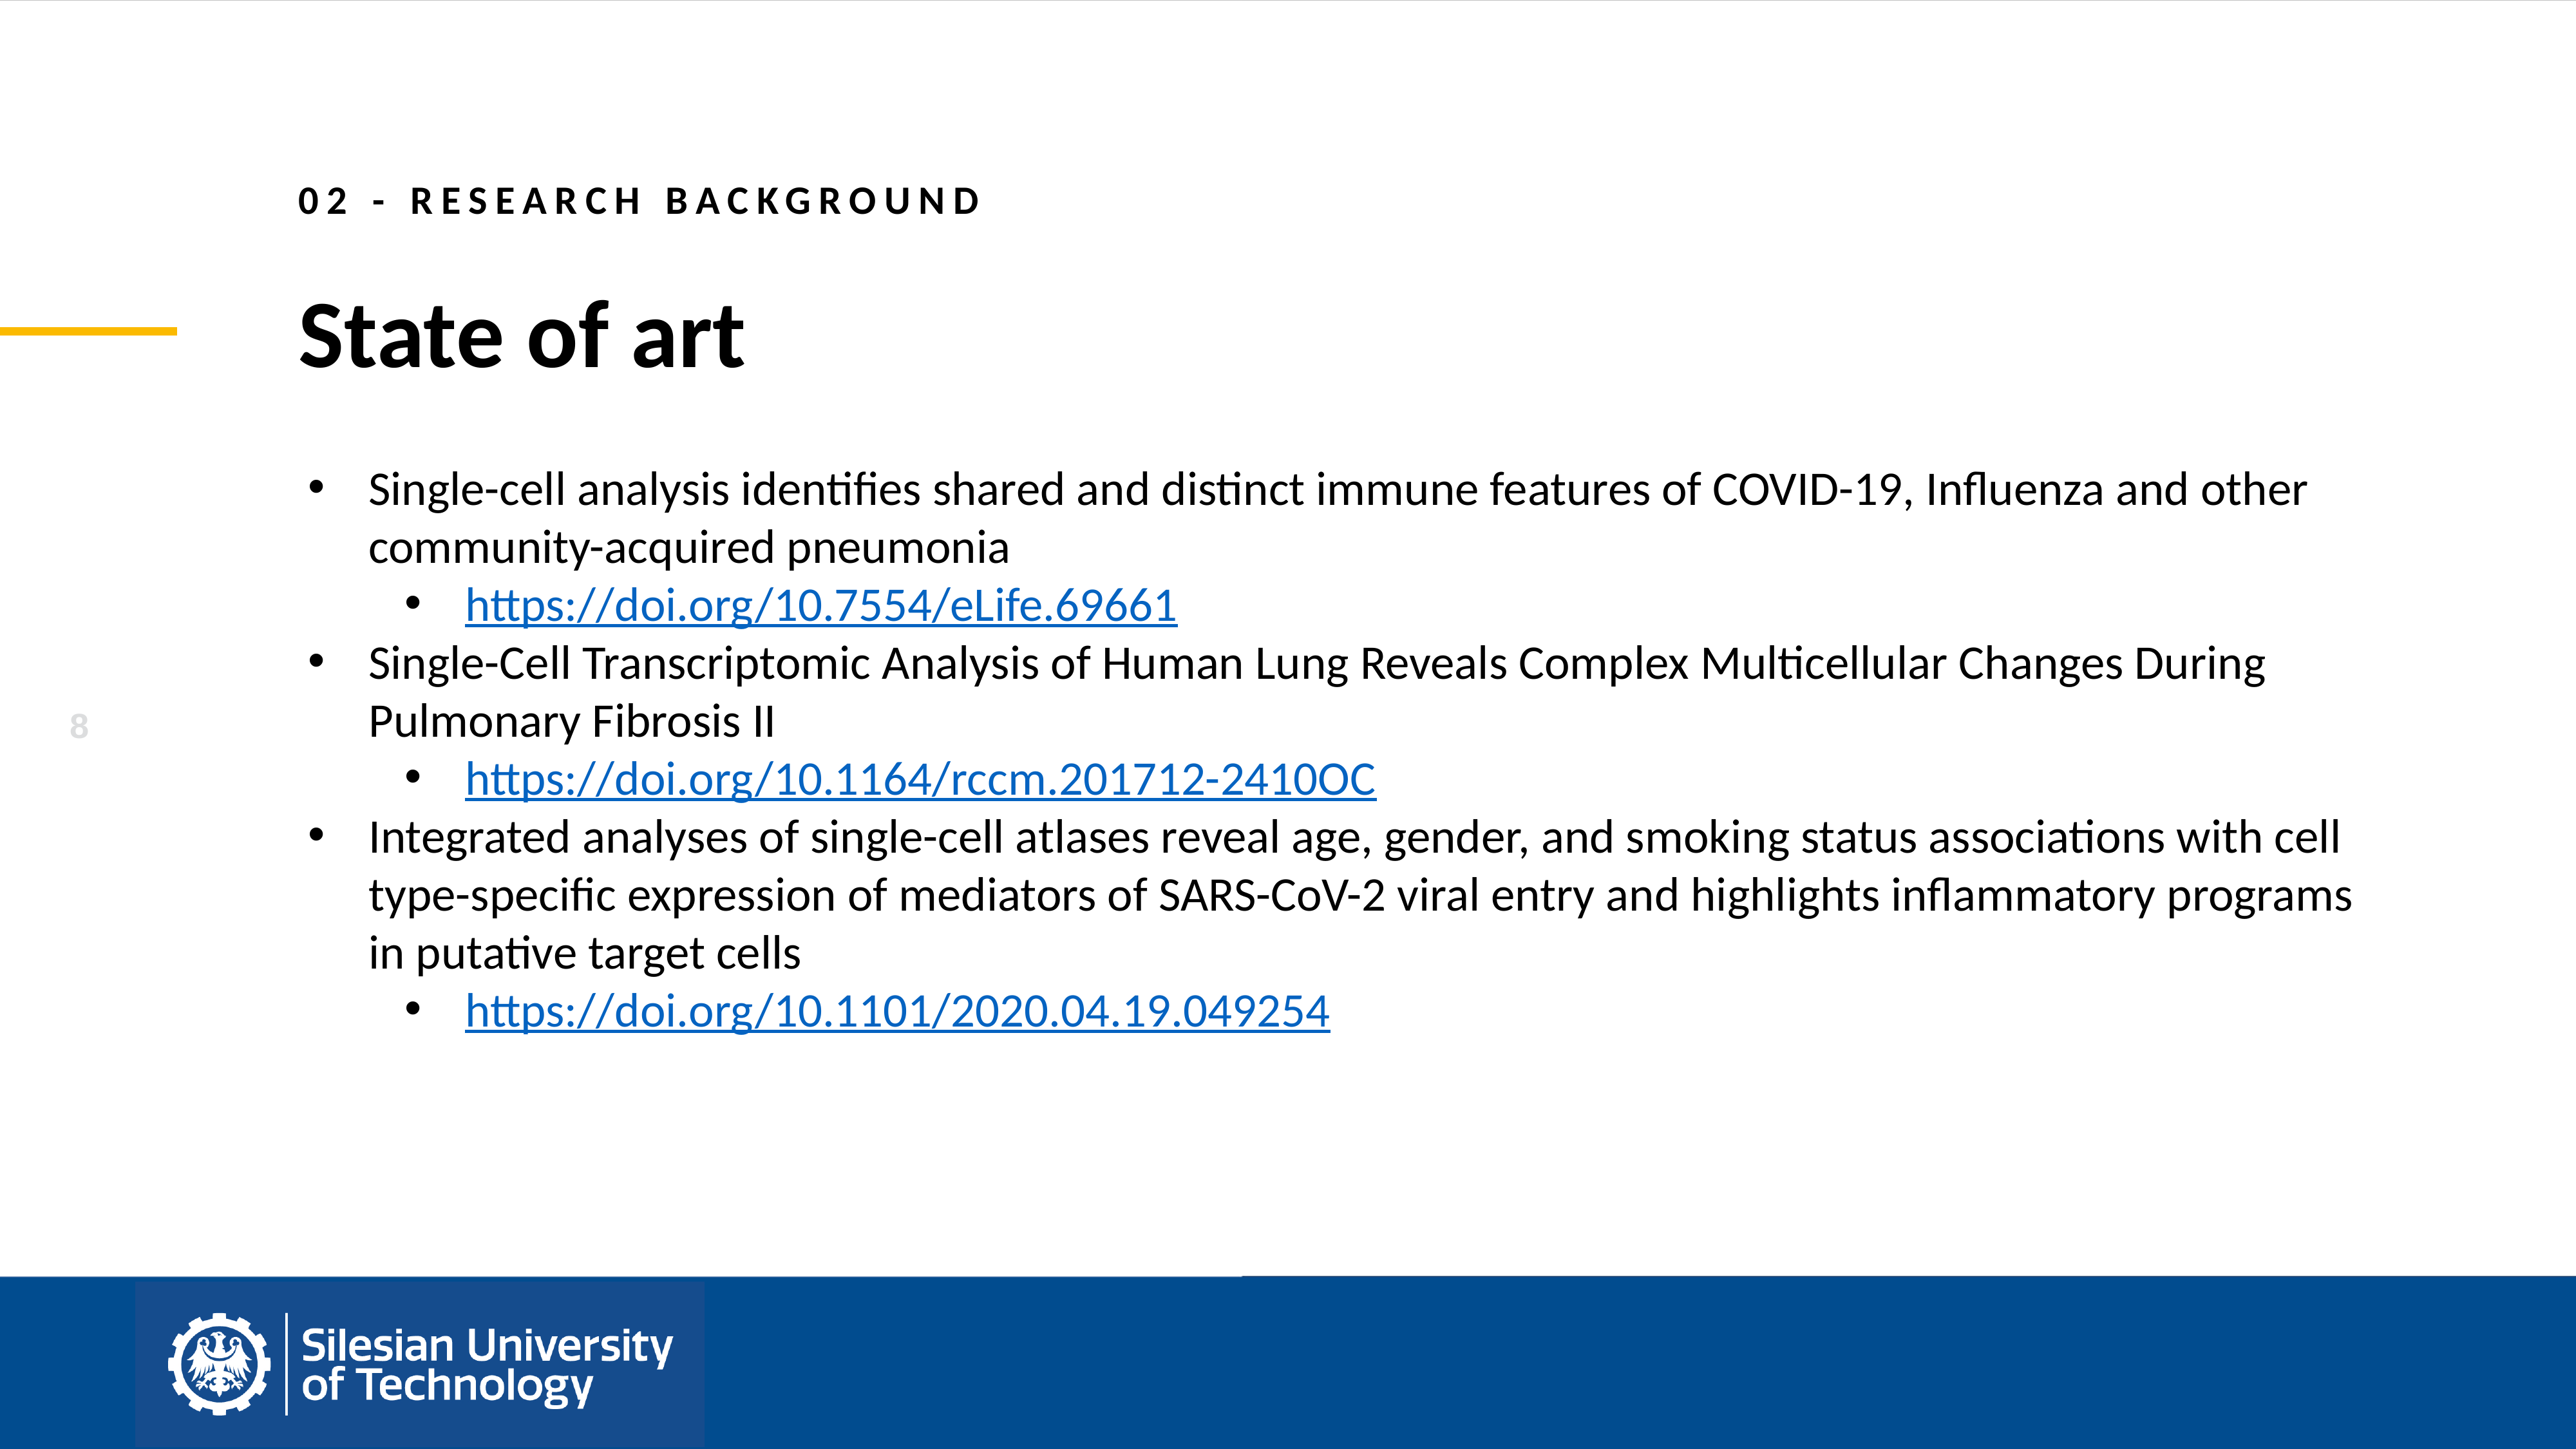

02 - Research background
State of art
Single-cell analysis identifies shared and distinct immune features of COVID-19, Influenza and other community-acquired pneumonia
https://doi.org/10.7554/eLife.69661
Single-Cell Transcriptomic Analysis of Human Lung Reveals Complex Multicellular Changes During Pulmonary Fibrosis II
https://doi.org/10.1164/rccm.201712-2410OC
Integrated analyses of single-cell atlases reveal age, gender, and smoking status associations with cell type-specific expression of mediators of SARS-CoV-2 viral entry and highlights inflammatory programs in putative target cells
https://doi.org/10.1101/2020.04.19.049254